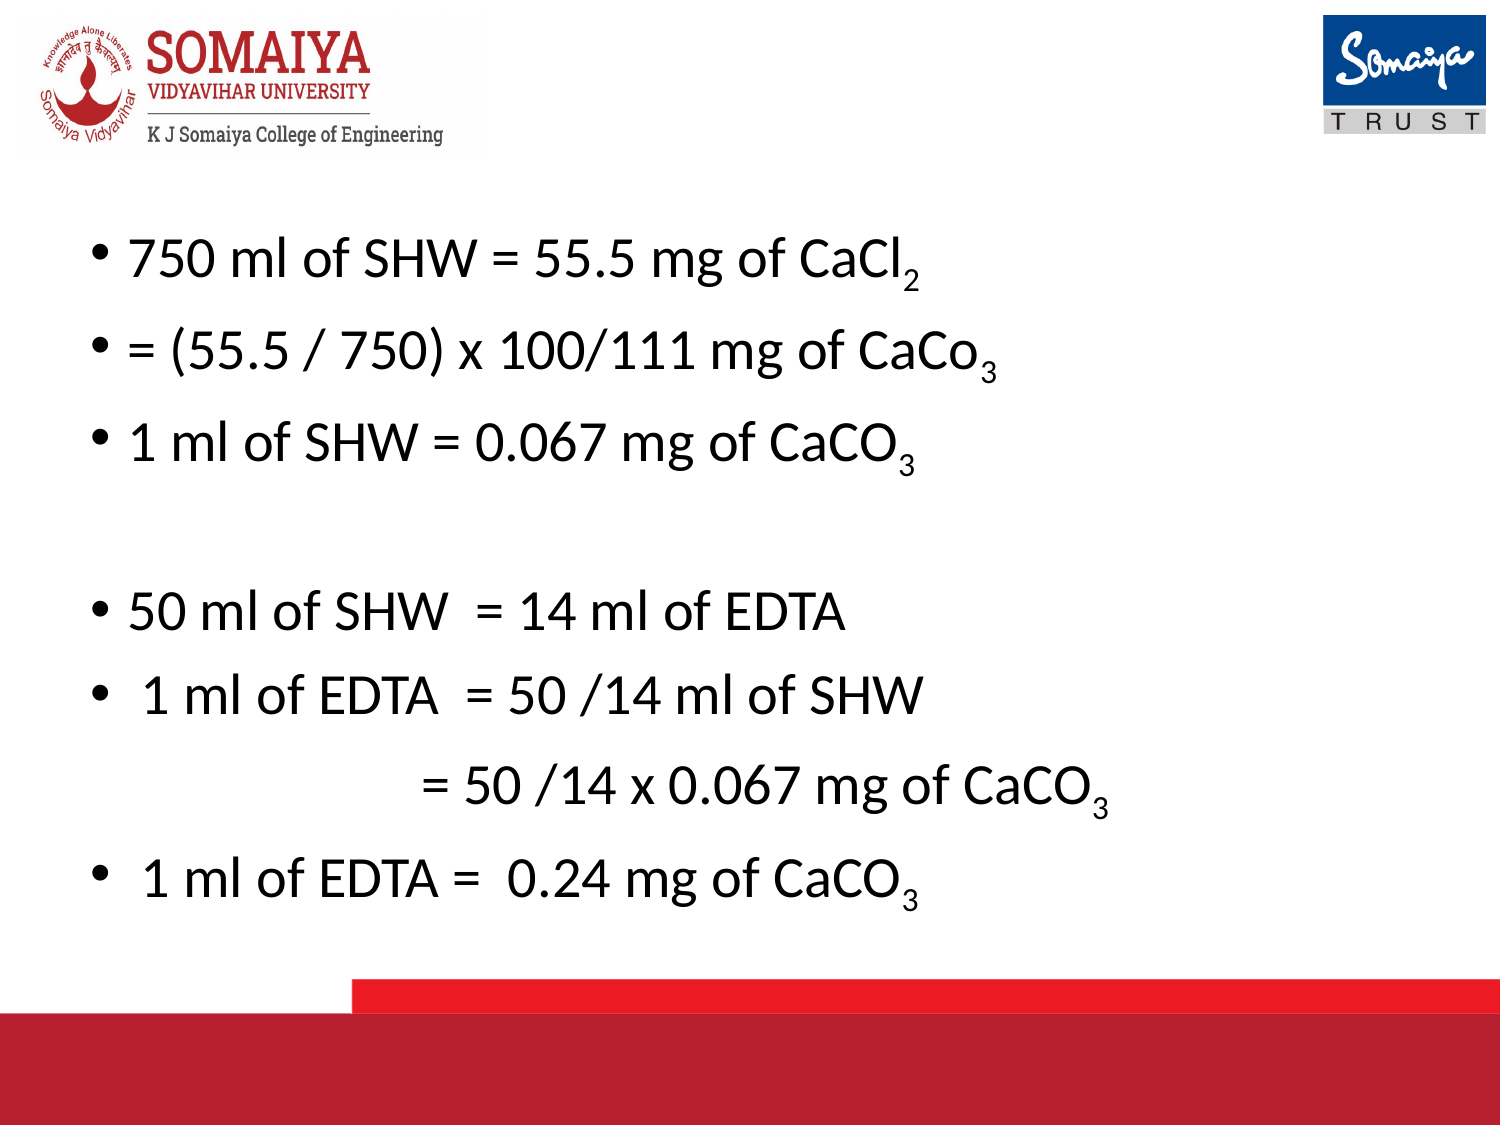

750 ml of SHW = 55.5 mg of CaCl2
= (55.5 / 750) x 100/111 mg of CaCo3
1 ml of SHW = 0.067 mg of CaCO3

50 ml of SHW  = 14 ml of EDTA
 1 ml of EDTA  = 50 /14 ml of SHW
                         = 50 /14 x 0.067 mg of CaCO3
 1 ml of EDTA =  0.24 mg of CaCO3